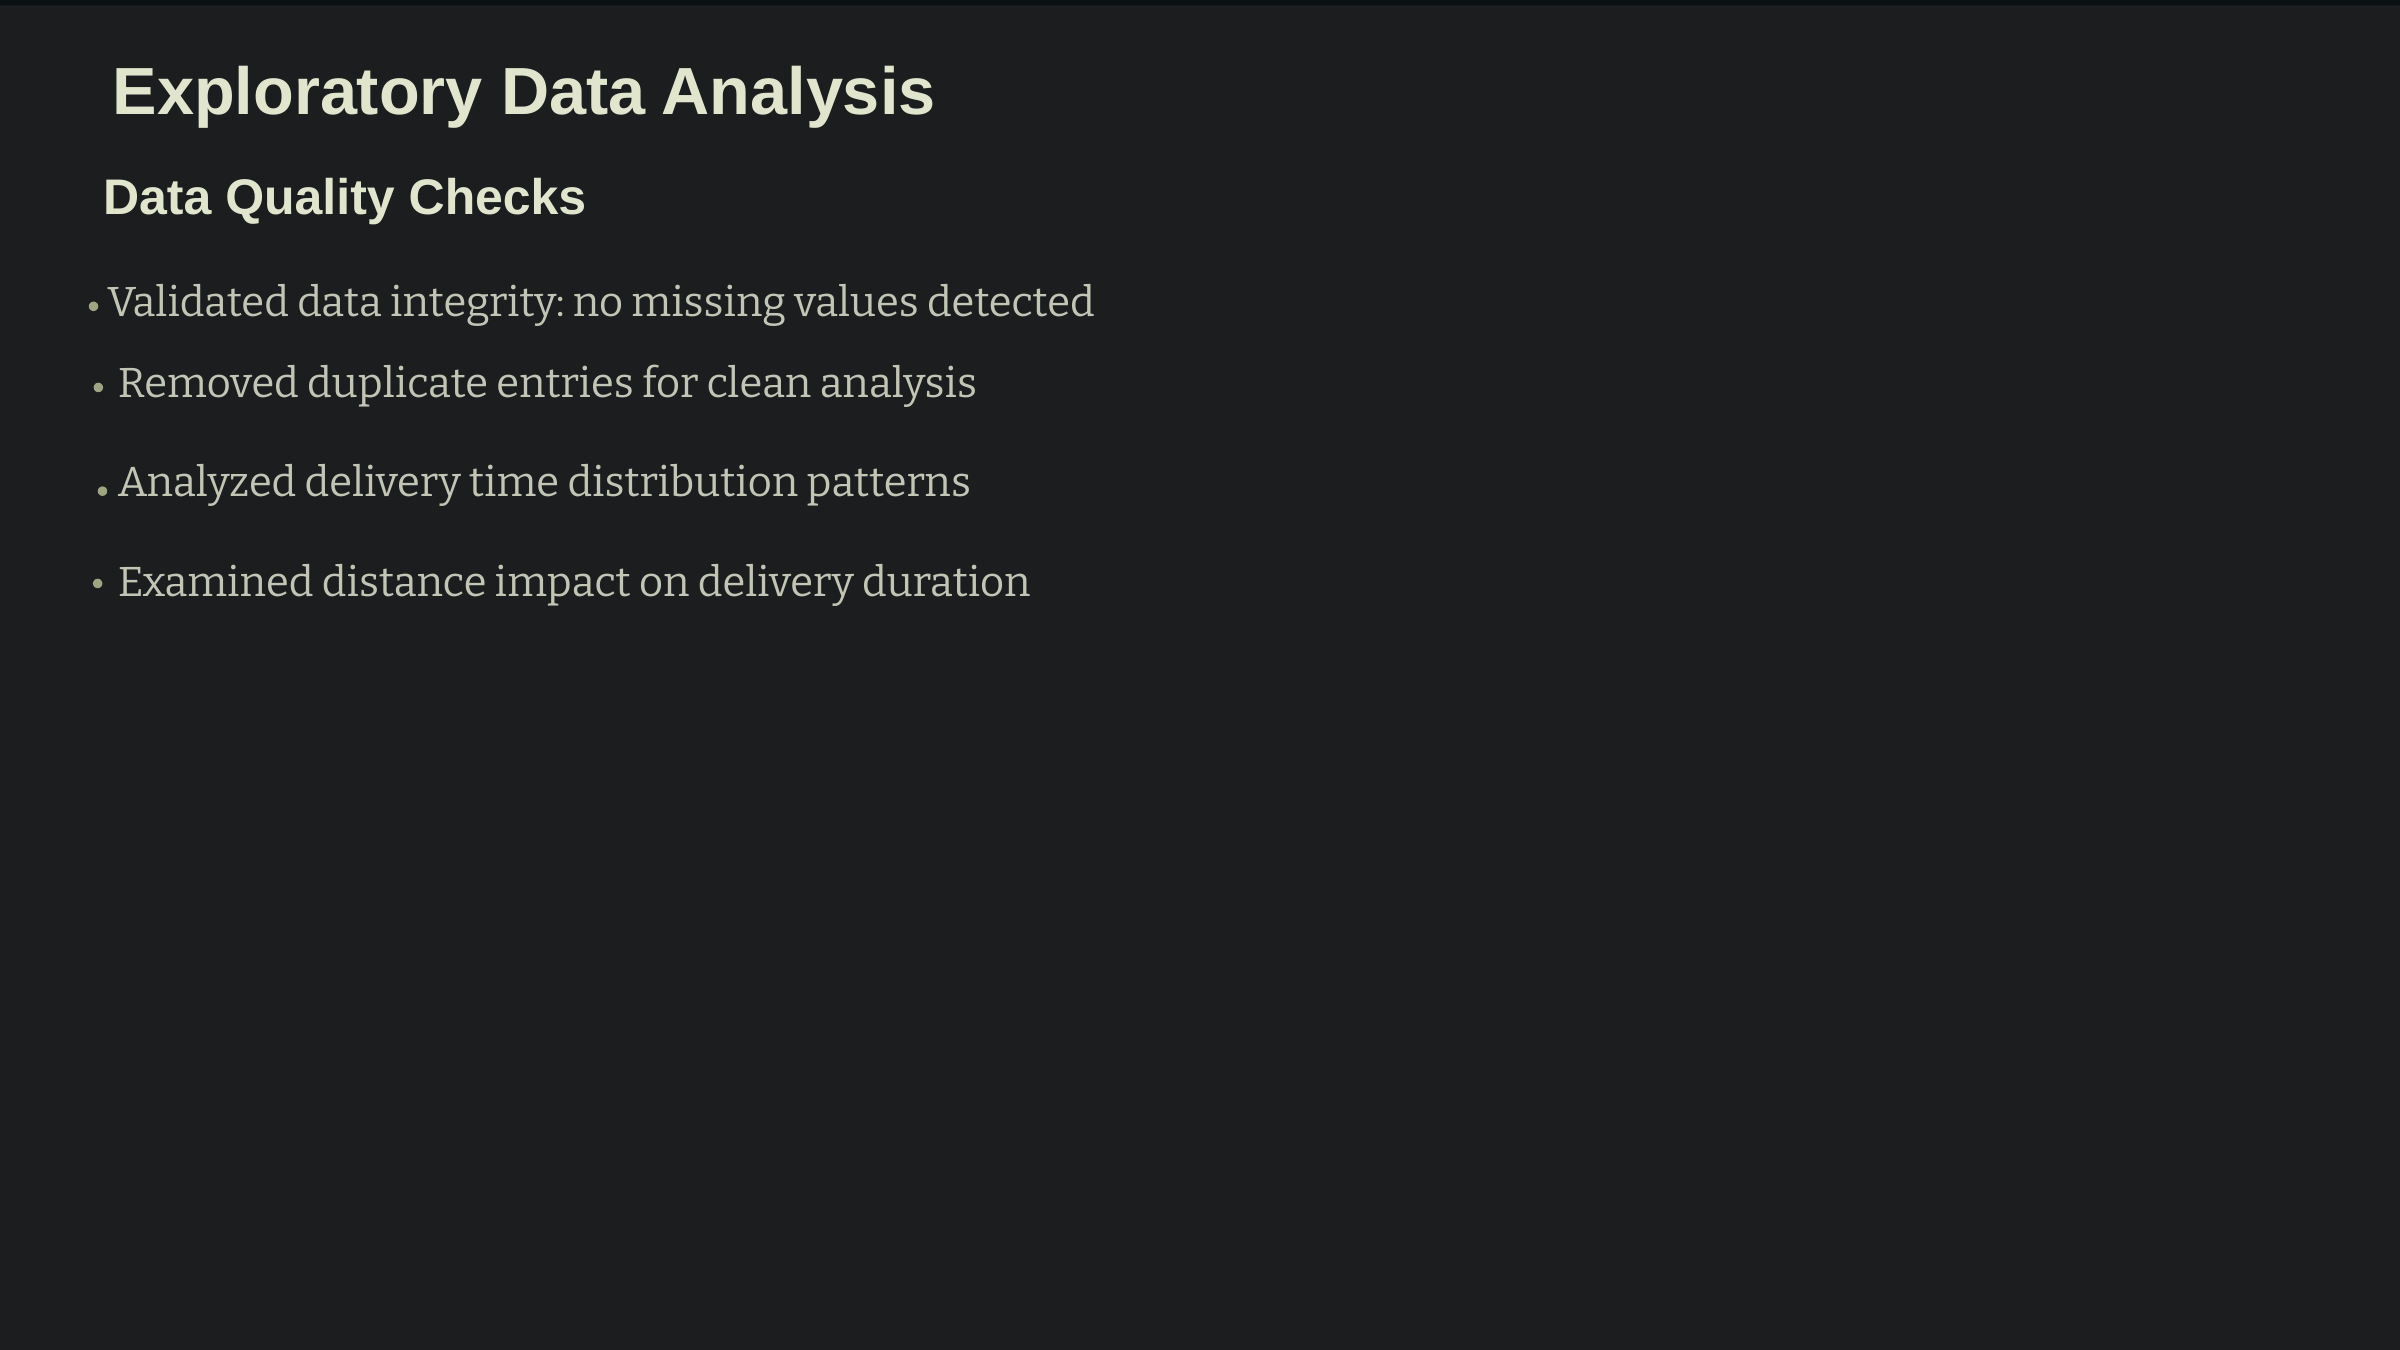

Exploratory Data Analysis
Data Quality Checks
Validated data integrity: no missing values detected

Removed duplicate entries for clean analysis

Analyzed delivery time distribution patterns

Examined distance impact on delivery duration